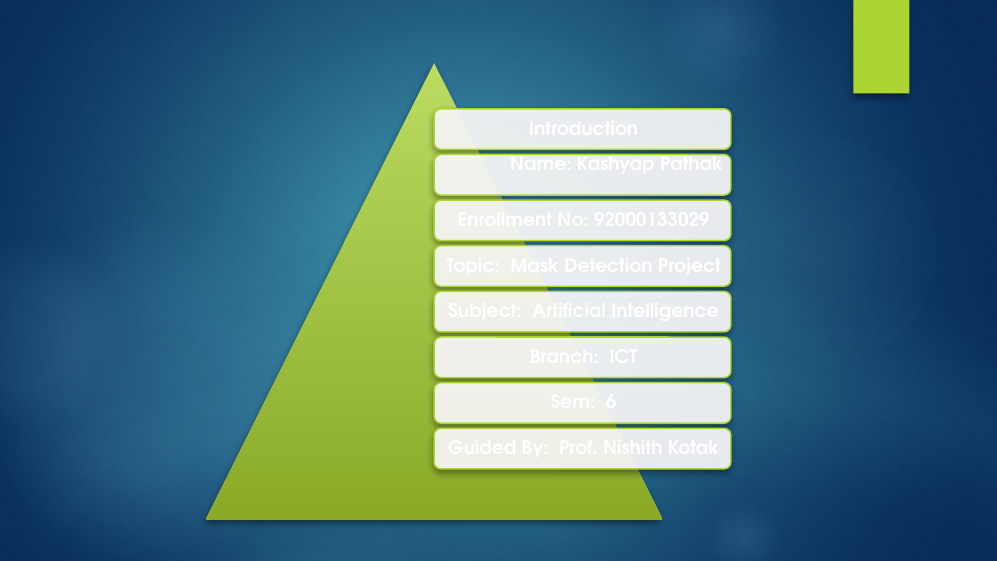

Introduction
Name: Kashyap Pathak
Enrollment No: 92000133029
Topic:  Mask Detection Project
Subject:  Artificial Intelligence
Branch:  ICT
Sem:  6
Guided By:  Prof. Nishith Kotak